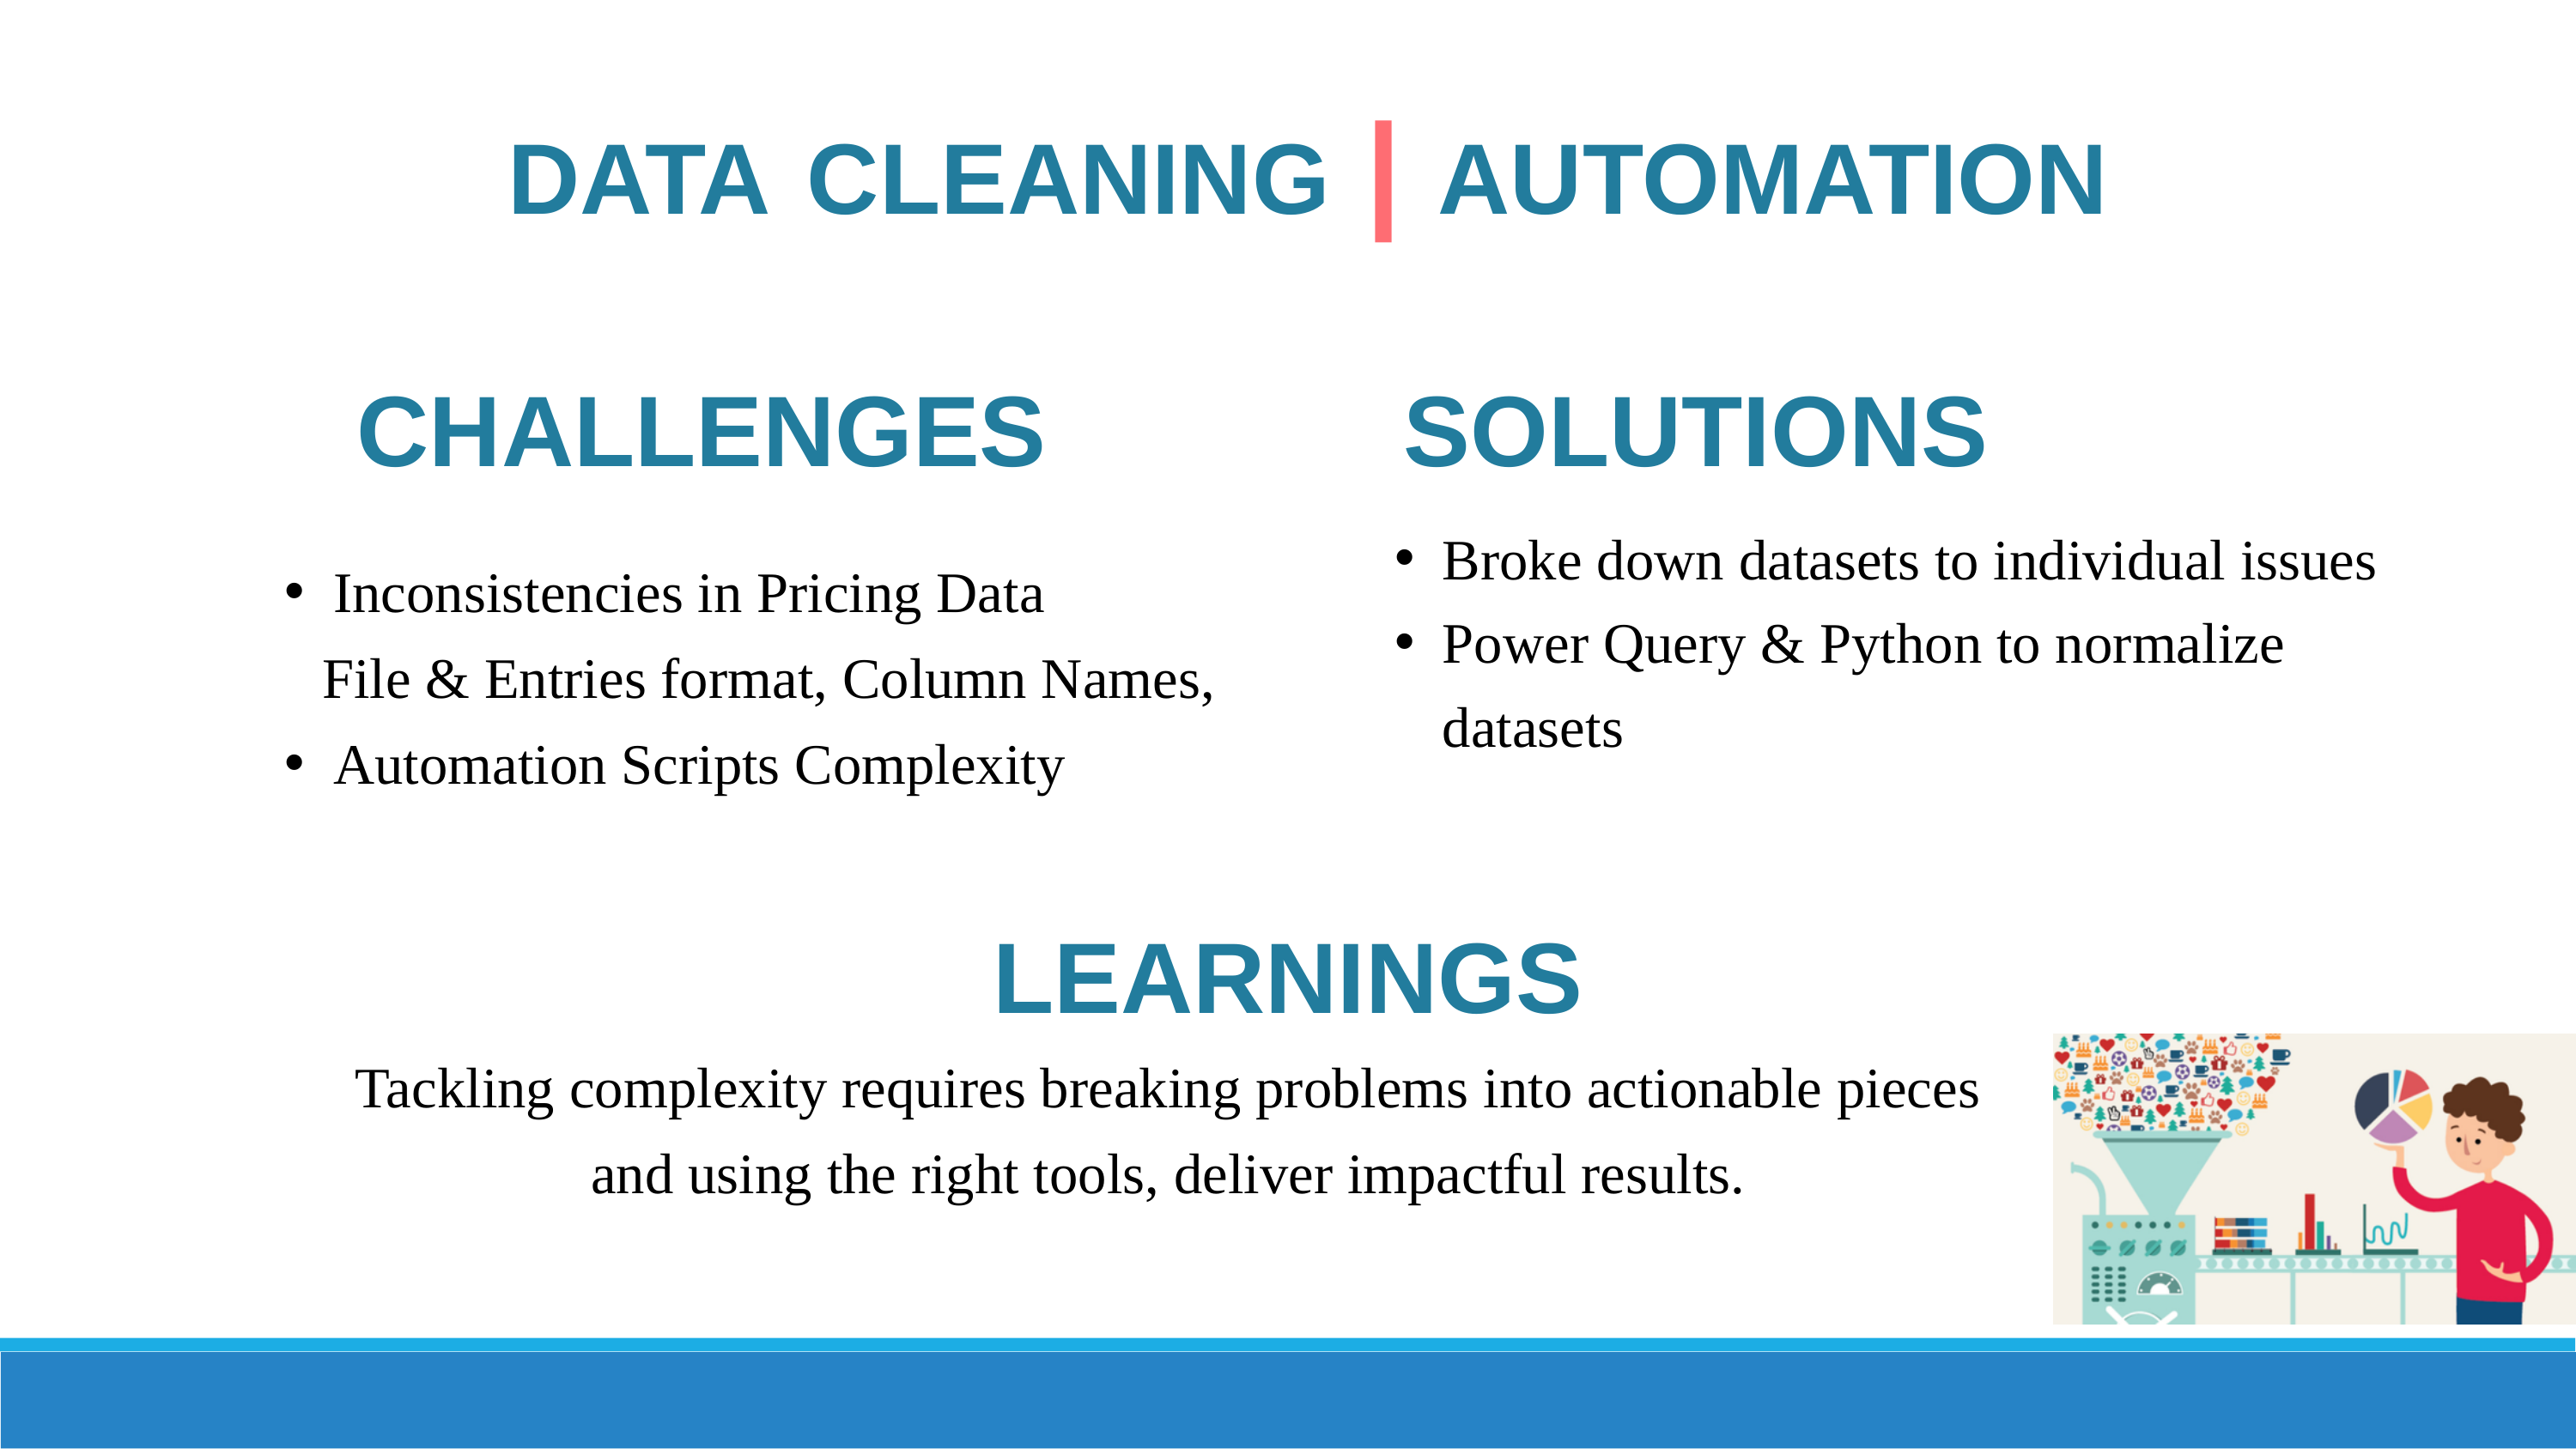

DATA CLEANING | AUTOMATION
CHALLENGES
SOLUTIONS
Broke down datasets to individual issues
Power Query & Python to normalize datasets
Inconsistencies in Pricing Data
      File & Entries format, Column Names,
Automation Scripts Complexity

LEARNINGS
Tackling complexity requires breaking problems into actionable pieces and using the right tools, deliver impactful results.